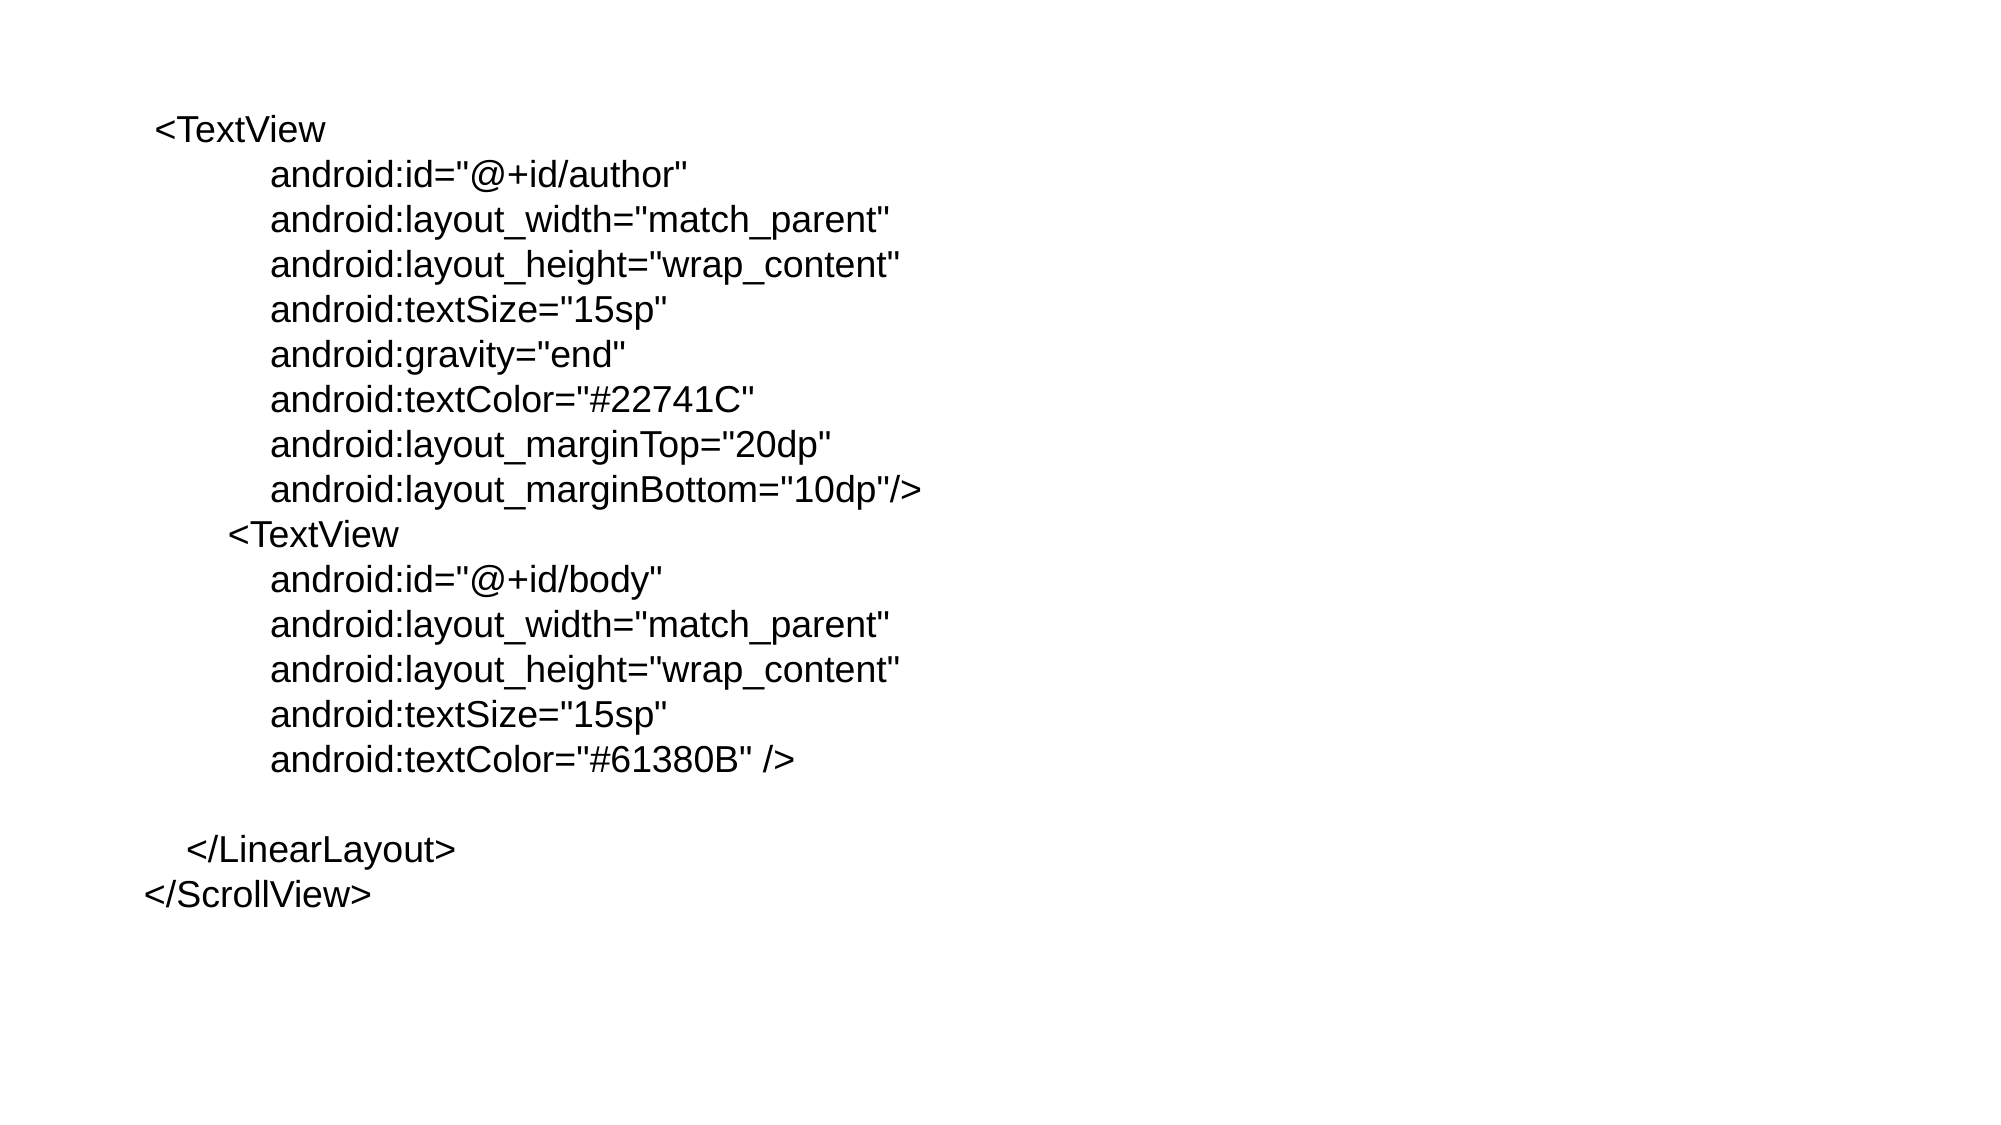

<TextView
            android:id="@+id/author"
            android:layout_width="match_parent"
            android:layout_height="wrap_content"
            android:textSize="15sp"
            android:gravity="end"
            android:textColor="#22741C"
            android:layout_marginTop="20dp"
            android:layout_marginBottom="10dp"/>
        <TextView
            android:id="@+id/body"
            android:layout_width="match_parent"
            android:layout_height="wrap_content"
            android:textSize="15sp"
            android:textColor="#61380B" />

    </LinearLayout>
</ScrollView>